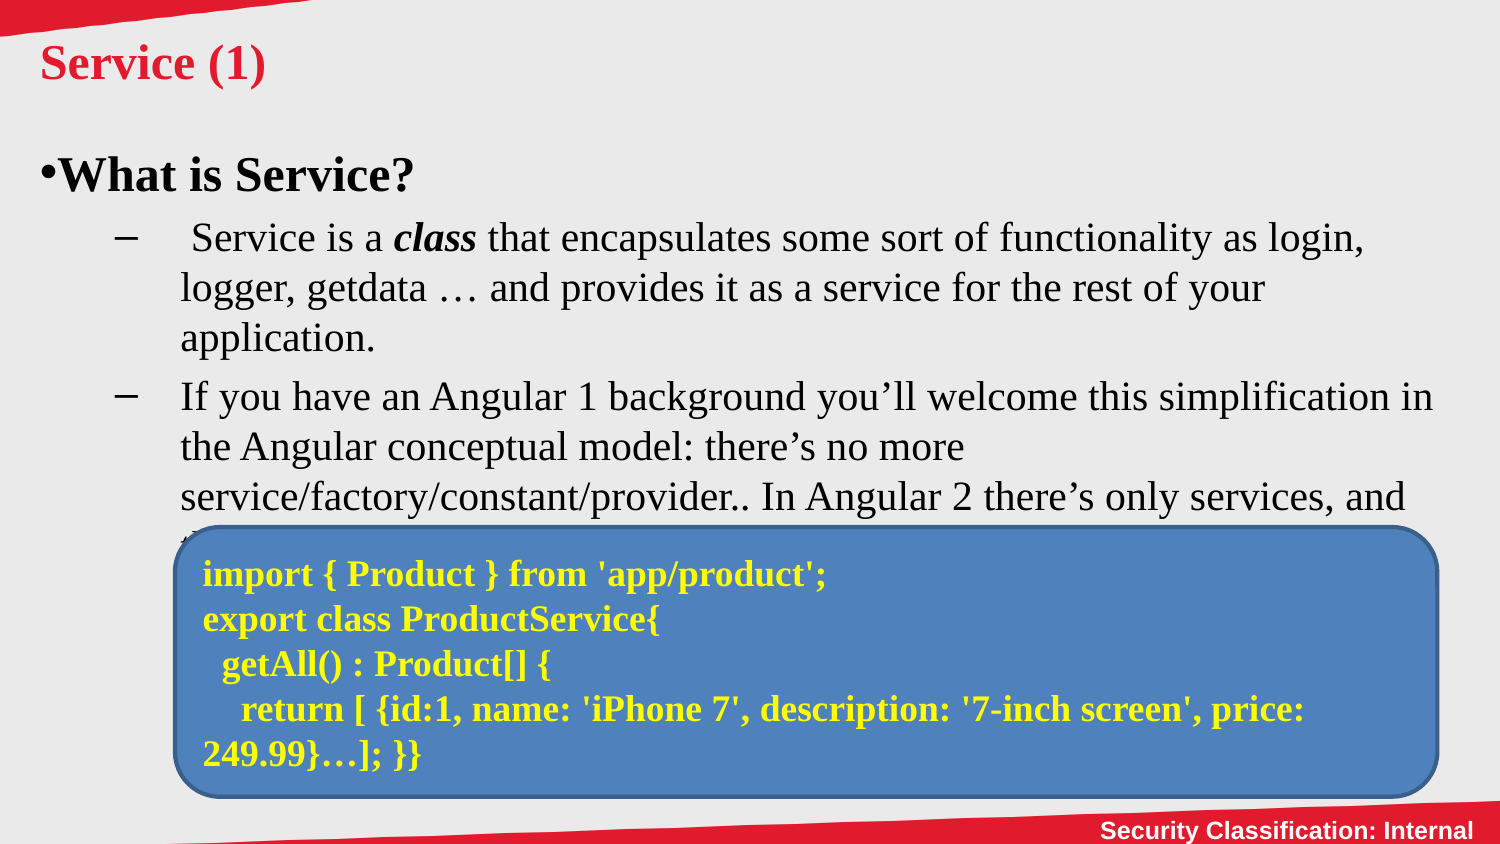

# Service (1)
What is Service?
 Service is a class that encapsulates some sort of functionality as login, logger, getdata … and provides it as a service for the rest of your application.
If you have an Angular 1 background you’ll welcome this simplification in the Angular conceptual model: there’s no more service/factory/constant/provider.. In Angular 2 there’s only services, and they are just classes.
import { Product } from 'app/product';
export class ProductService{
  getAll() : Product[] {
    return [ {id:1, name: 'iPhone 7', description: '7-inch screen', price: 249.99}…]; }}